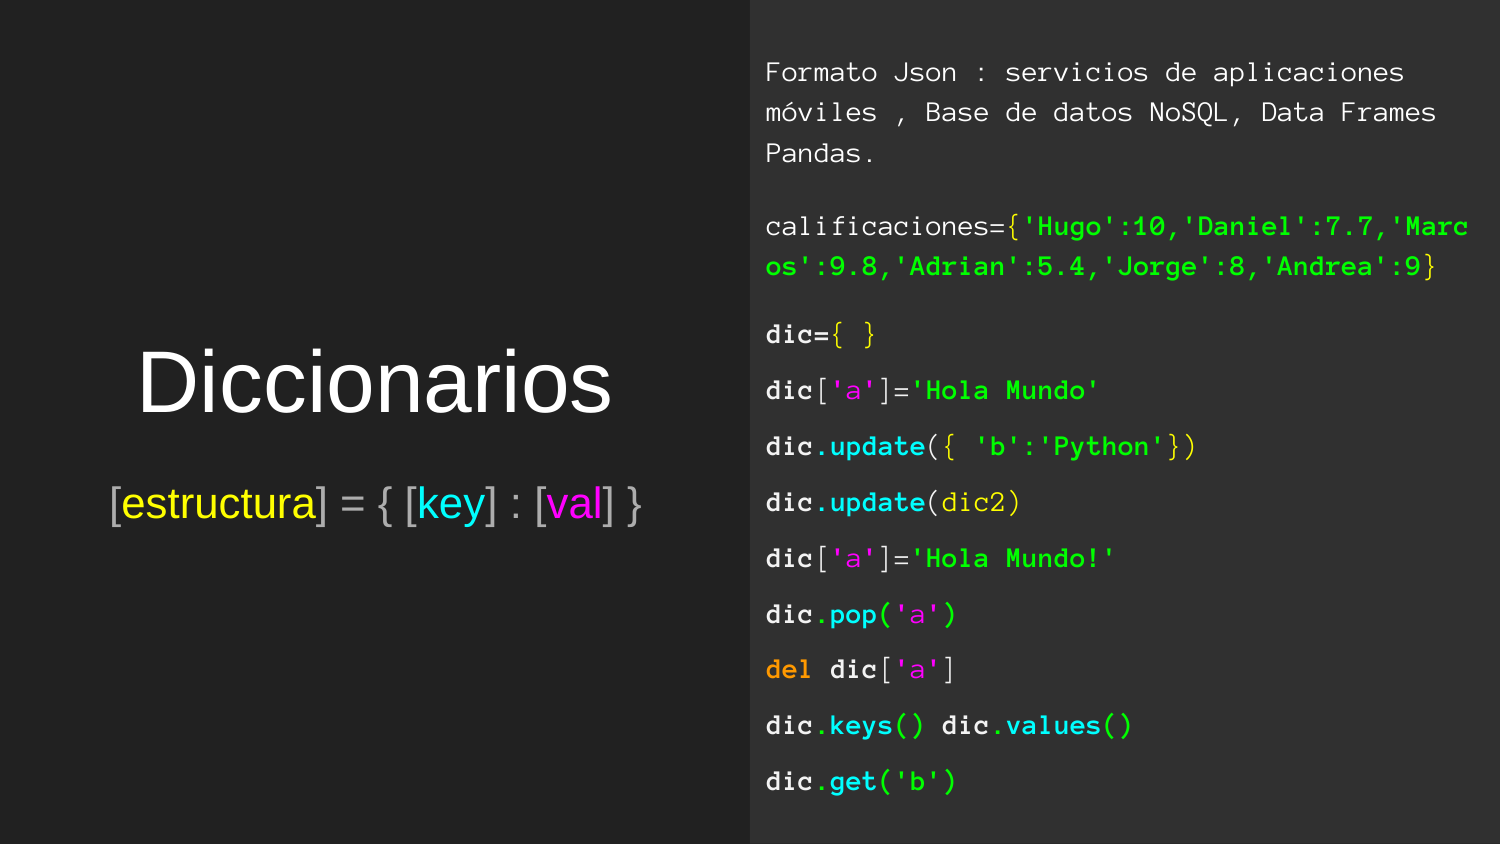

Formato Json : servicios de aplicaciones móviles , Base de datos NoSQL, Data Frames Pandas.
calificaciones={'Hugo':10,'Daniel':7.7,'Marcos':9.8,'Adrian':5.4,'Jorge':8,'Andrea':9}
dic={ }
dic['a']='Hola Mundo'
dic.update({ 'b':'Python'})
dic.update(dic2)
dic['a']='Hola Mundo!'
dic.pop('a')
del dic['a']
dic.keys() dic.values()
dic.get('b')
# Diccionarios
[estructura] = { [key] : [val] }